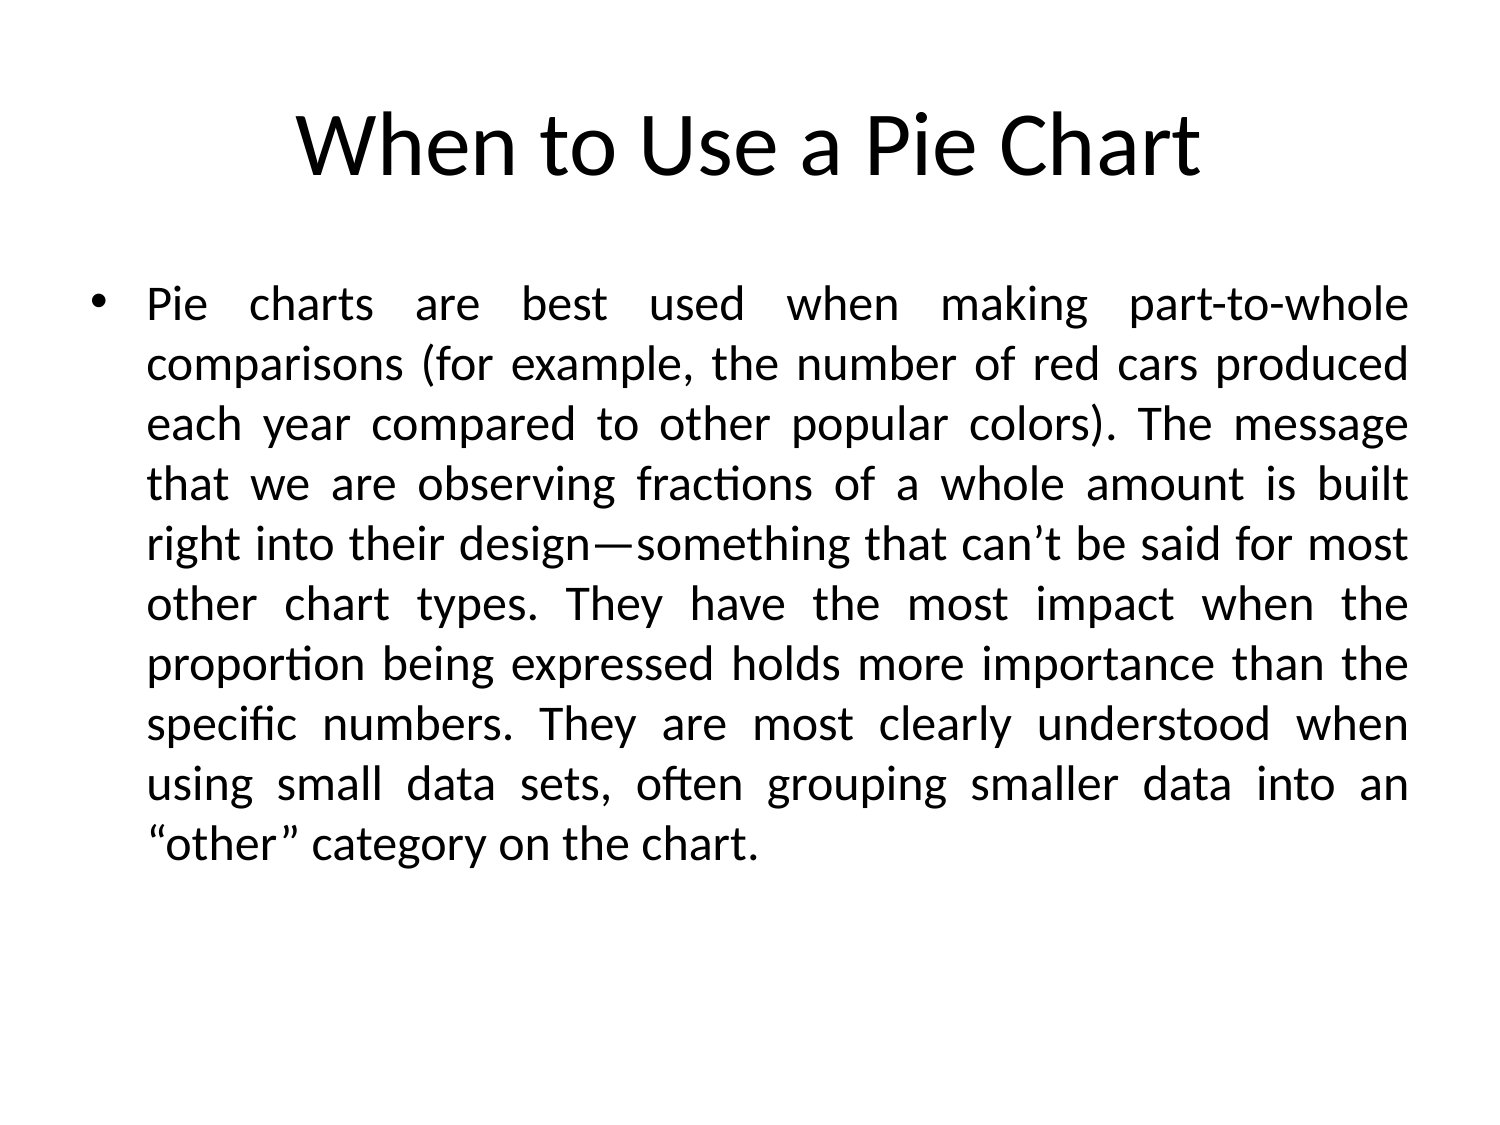

# When to Use a Pie Chart
Pie charts are best used when making part-to-whole comparisons (for example, the number of red cars produced each year compared to other popular colors). The message that we are observing fractions of a whole amount is built right into their design—something that can’t be said for most other chart types. They have the most impact when the proportion being expressed holds more importance than the specific numbers. They are most clearly understood when using small data sets, often grouping smaller data into an “other” category on the chart.